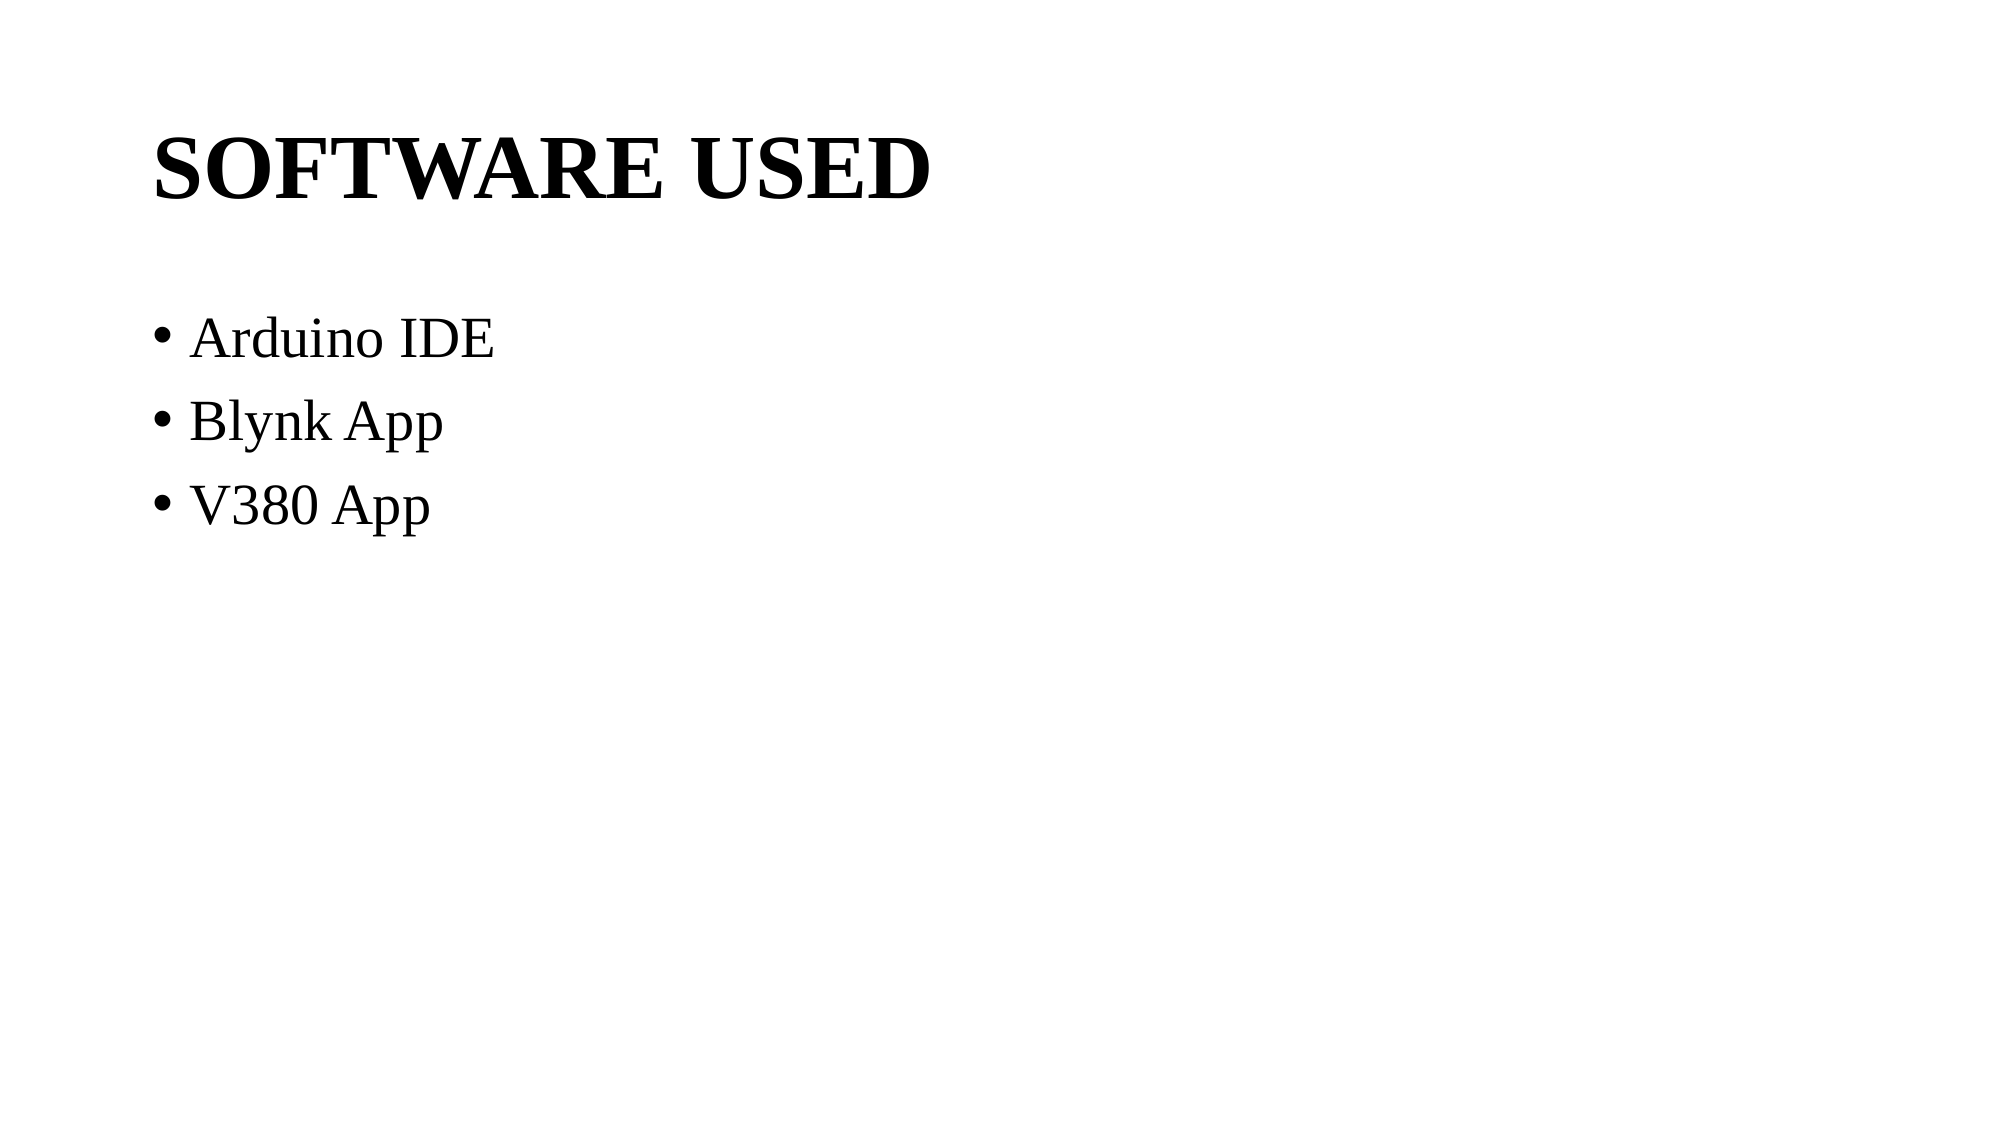

# SOFTWARE USED
Arduino IDE
Blynk App
V380 App